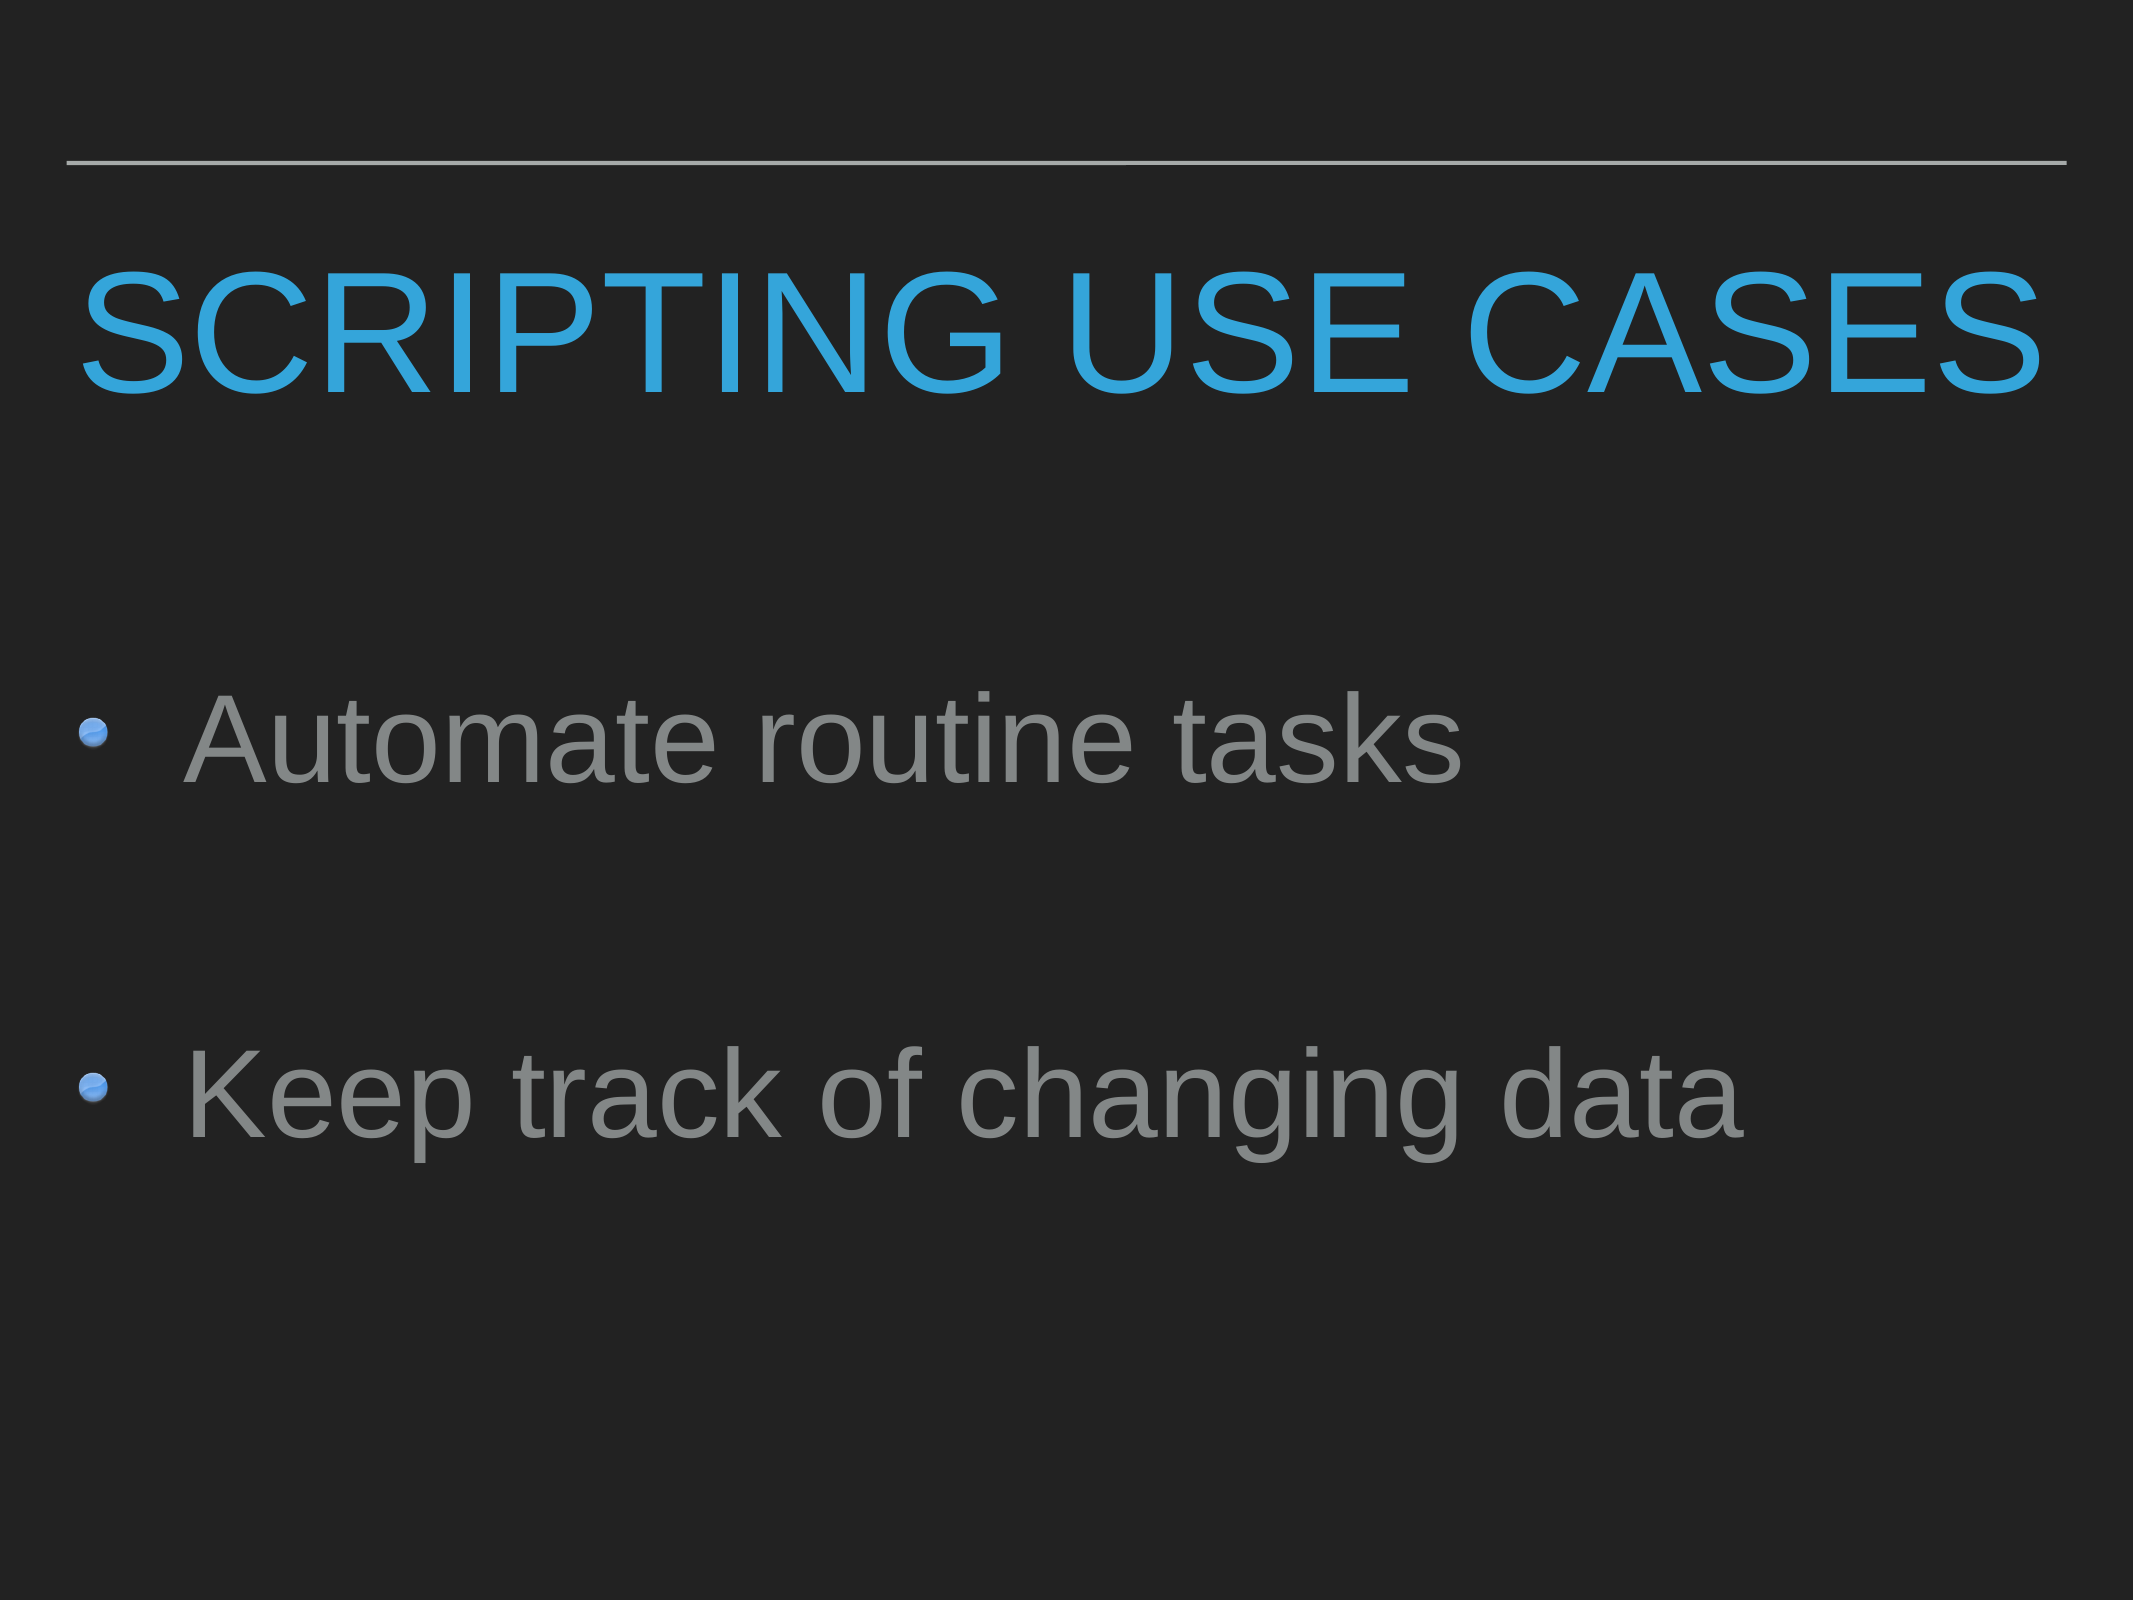

# Scripting use Cases
Automate routine tasks
Keep track of changing data